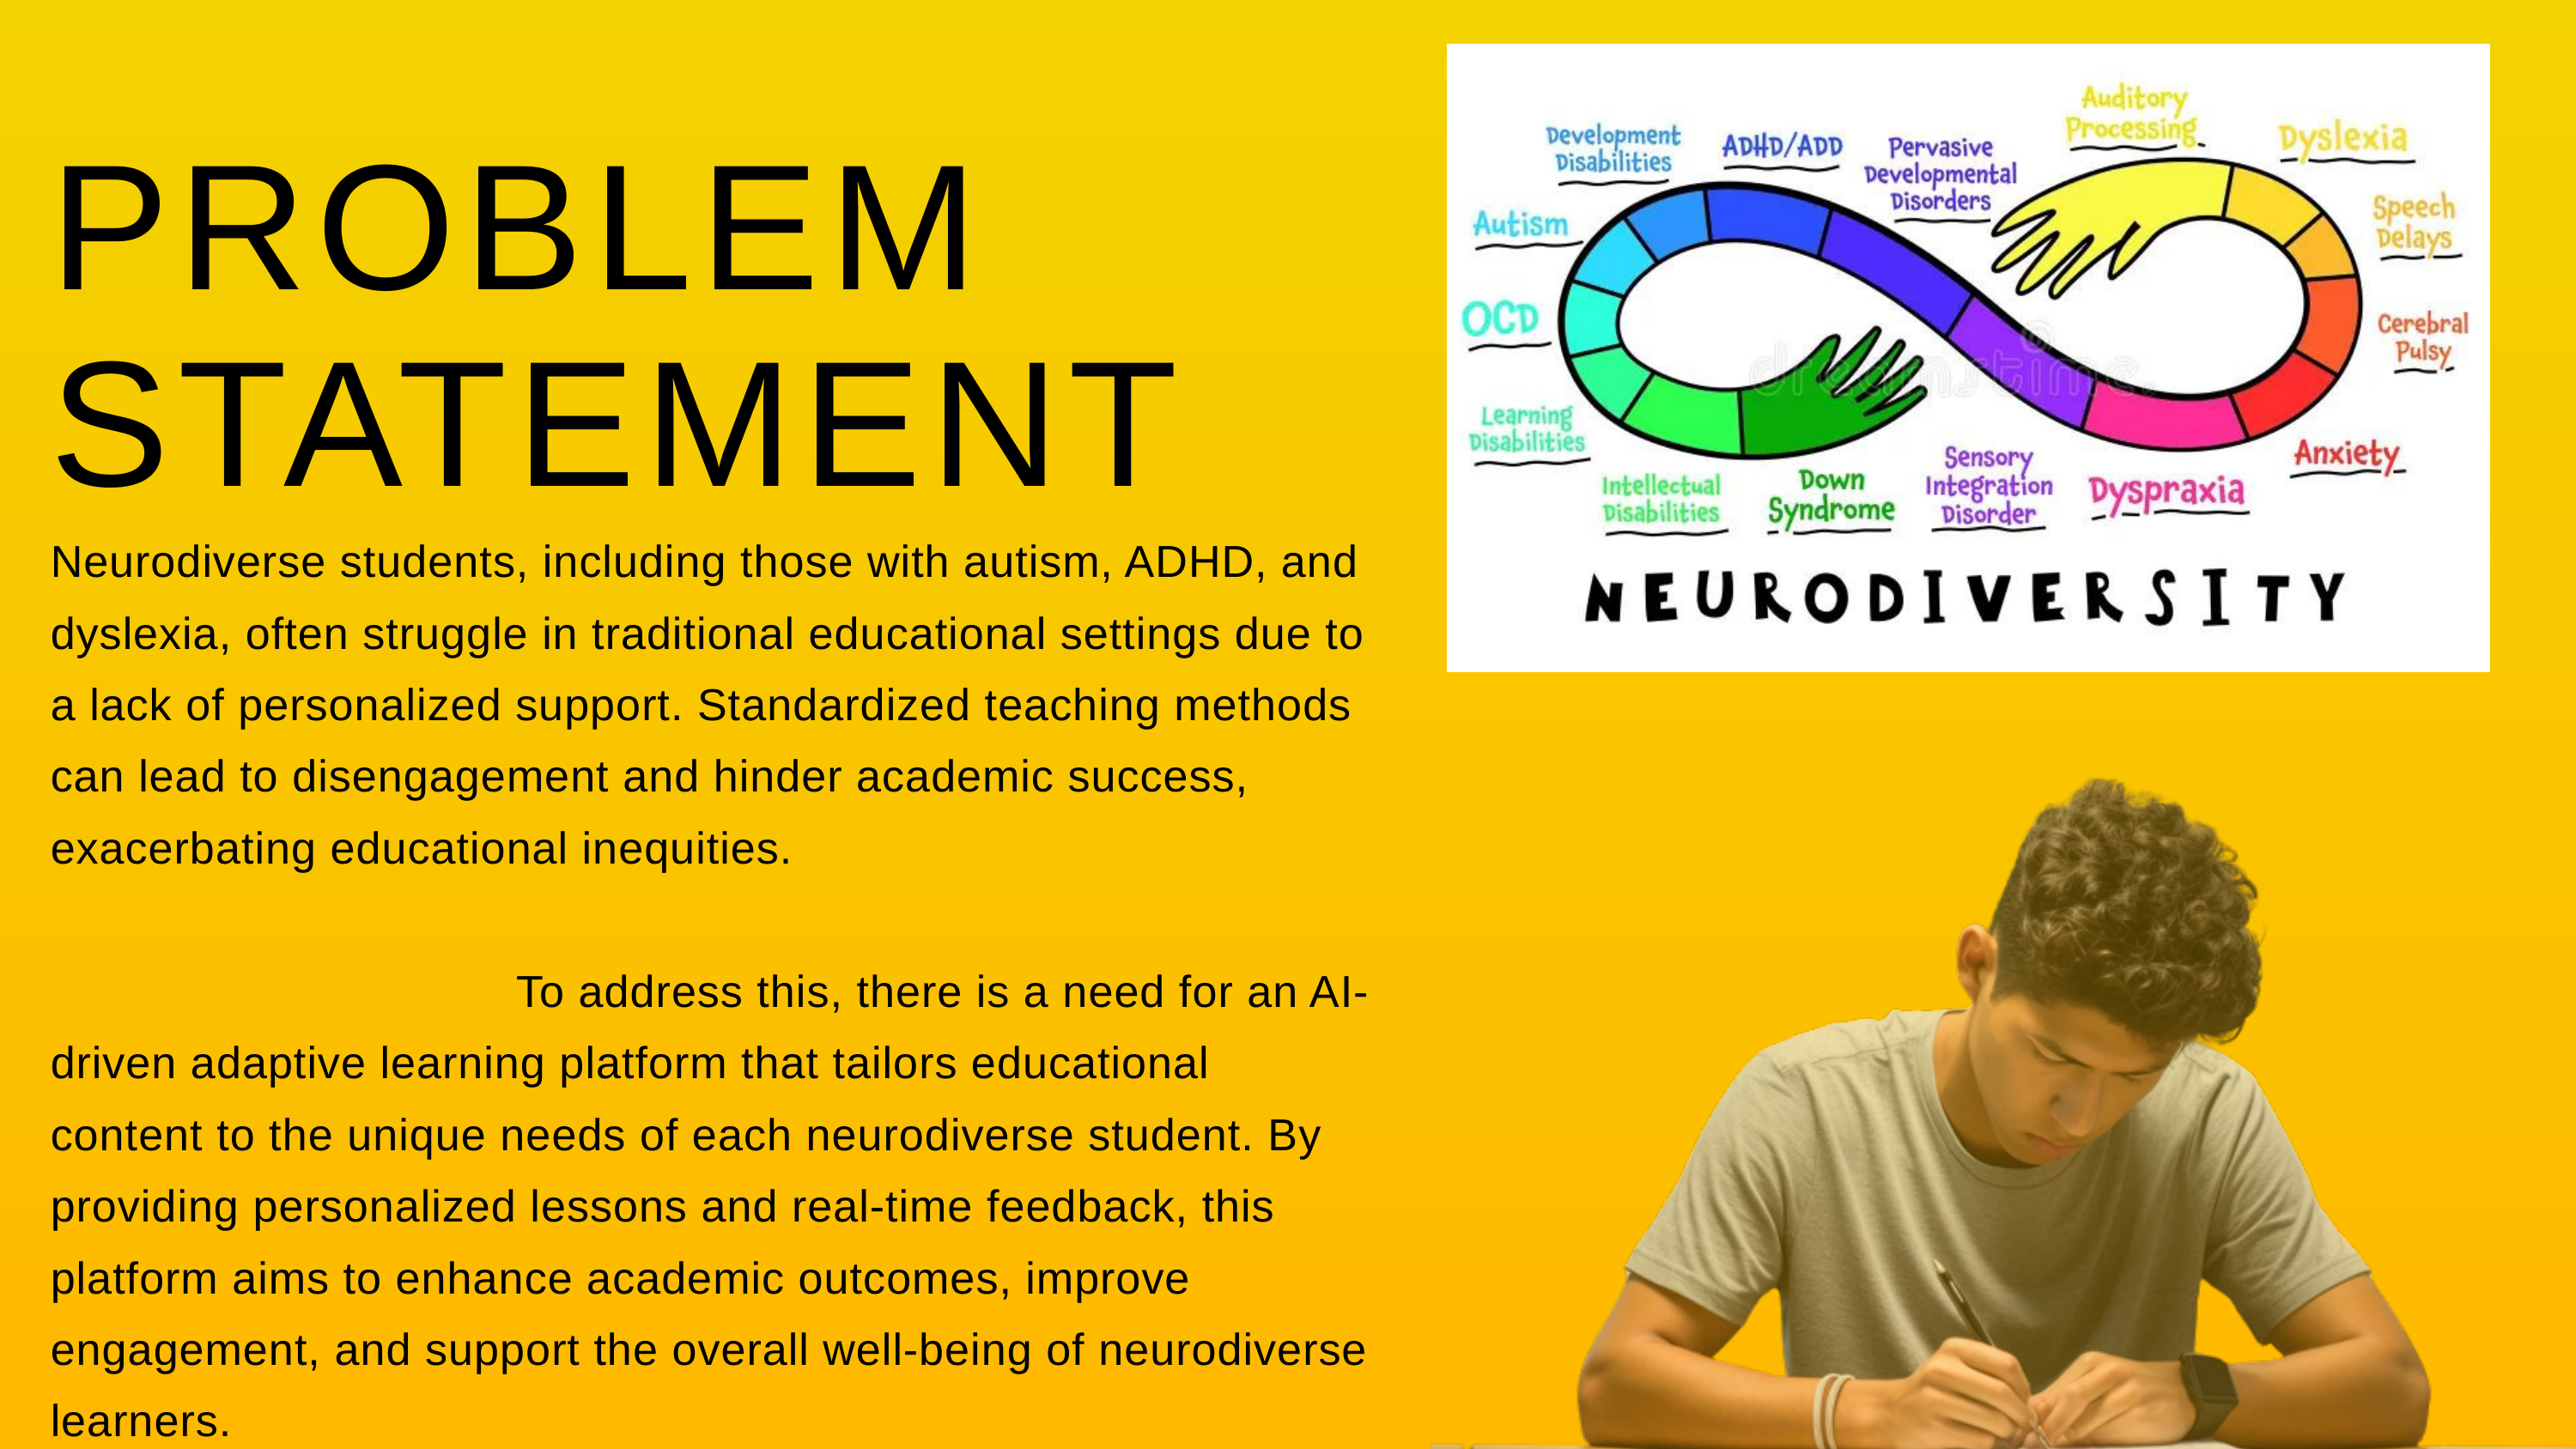

PROBLEM STATEMENT
Neurodiverse students, including those with autism, ADHD, and dyslexia, often struggle in traditional educational settings due to a lack of personalized support. Standardized teaching methods can lead to disengagement and hinder academic success, exacerbating educational inequities.

                                    To address this, there is a need for an AI-driven adaptive learning platform that tailors educational content to the unique needs of each neurodiverse student. By providing personalized lessons and real-time feedback, this platform aims to enhance academic outcomes, improve engagement, and support the overall well-being of neurodiverse learners.